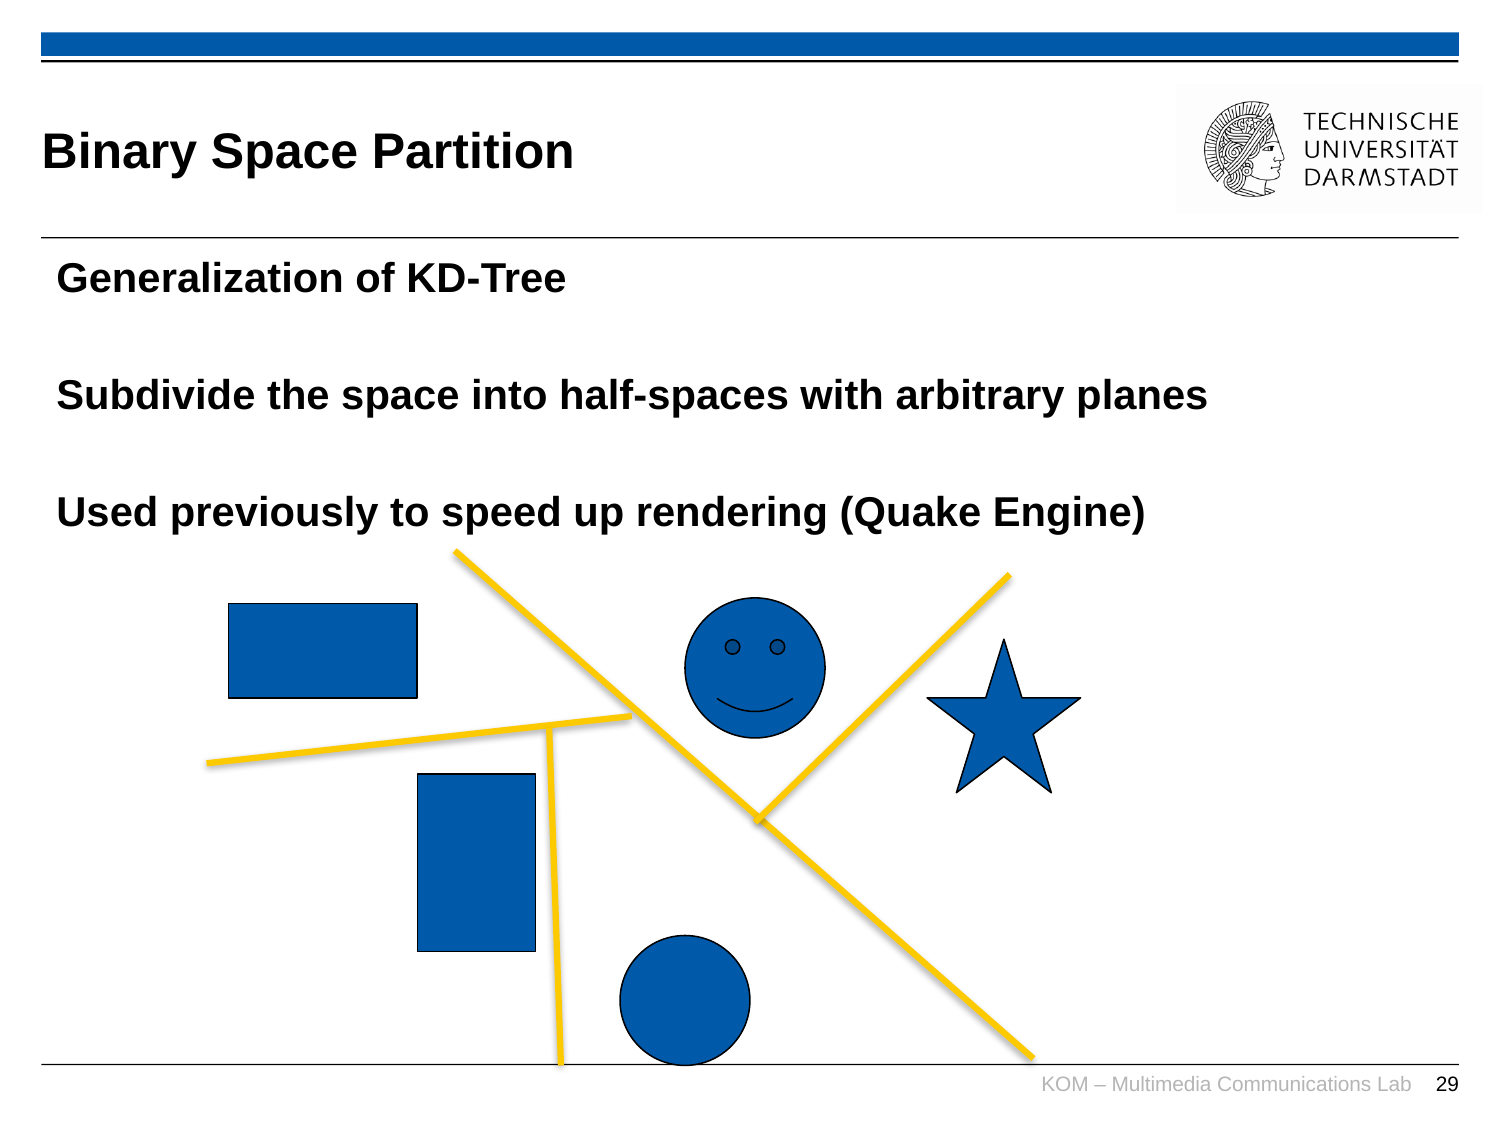

# Binary Space Partition
Generalization of KD-Tree

Subdivide the space into half-spaces with arbitrary planes

Used previously to speed up rendering (Quake Engine)